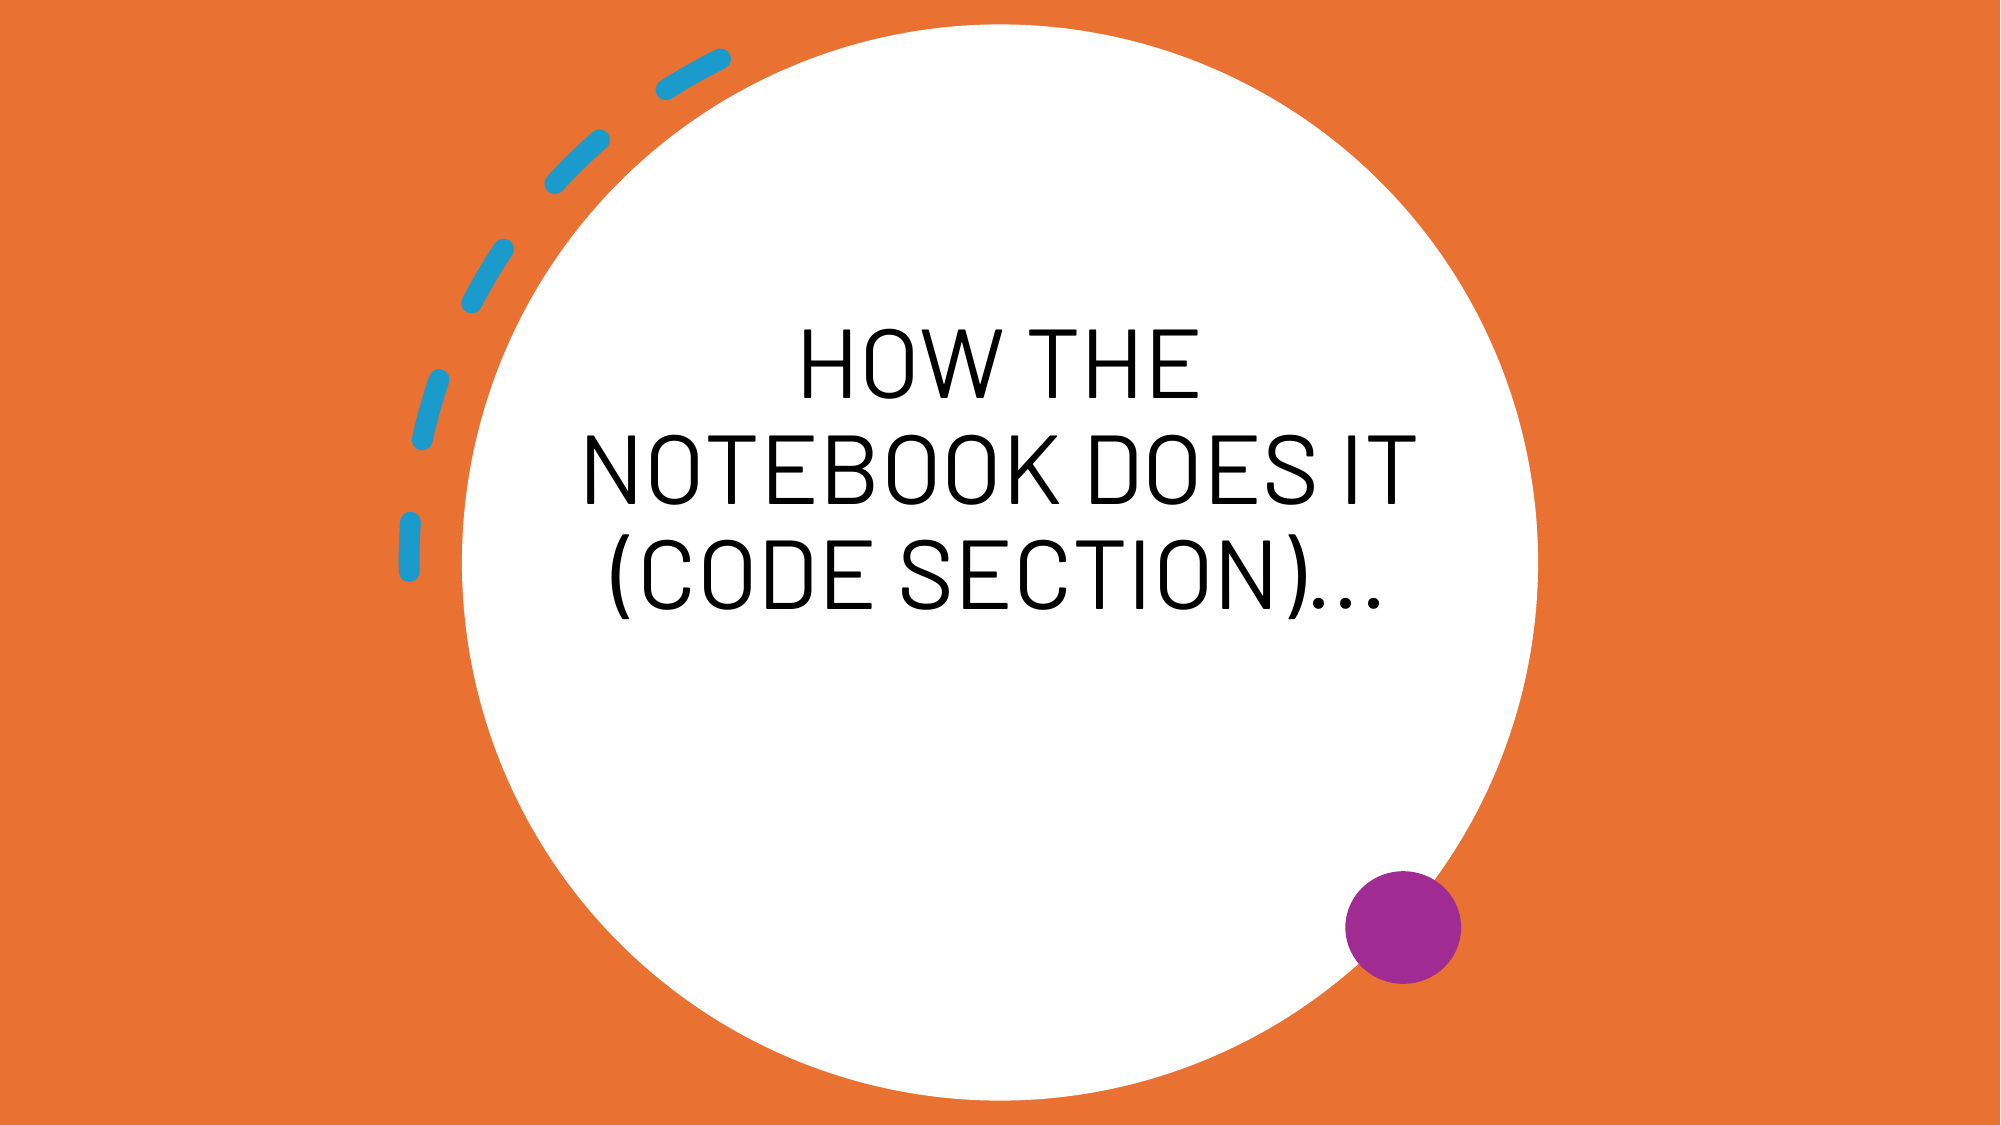

# HOW THE NOTEBOOK DOES IT (CODE SECTION)...